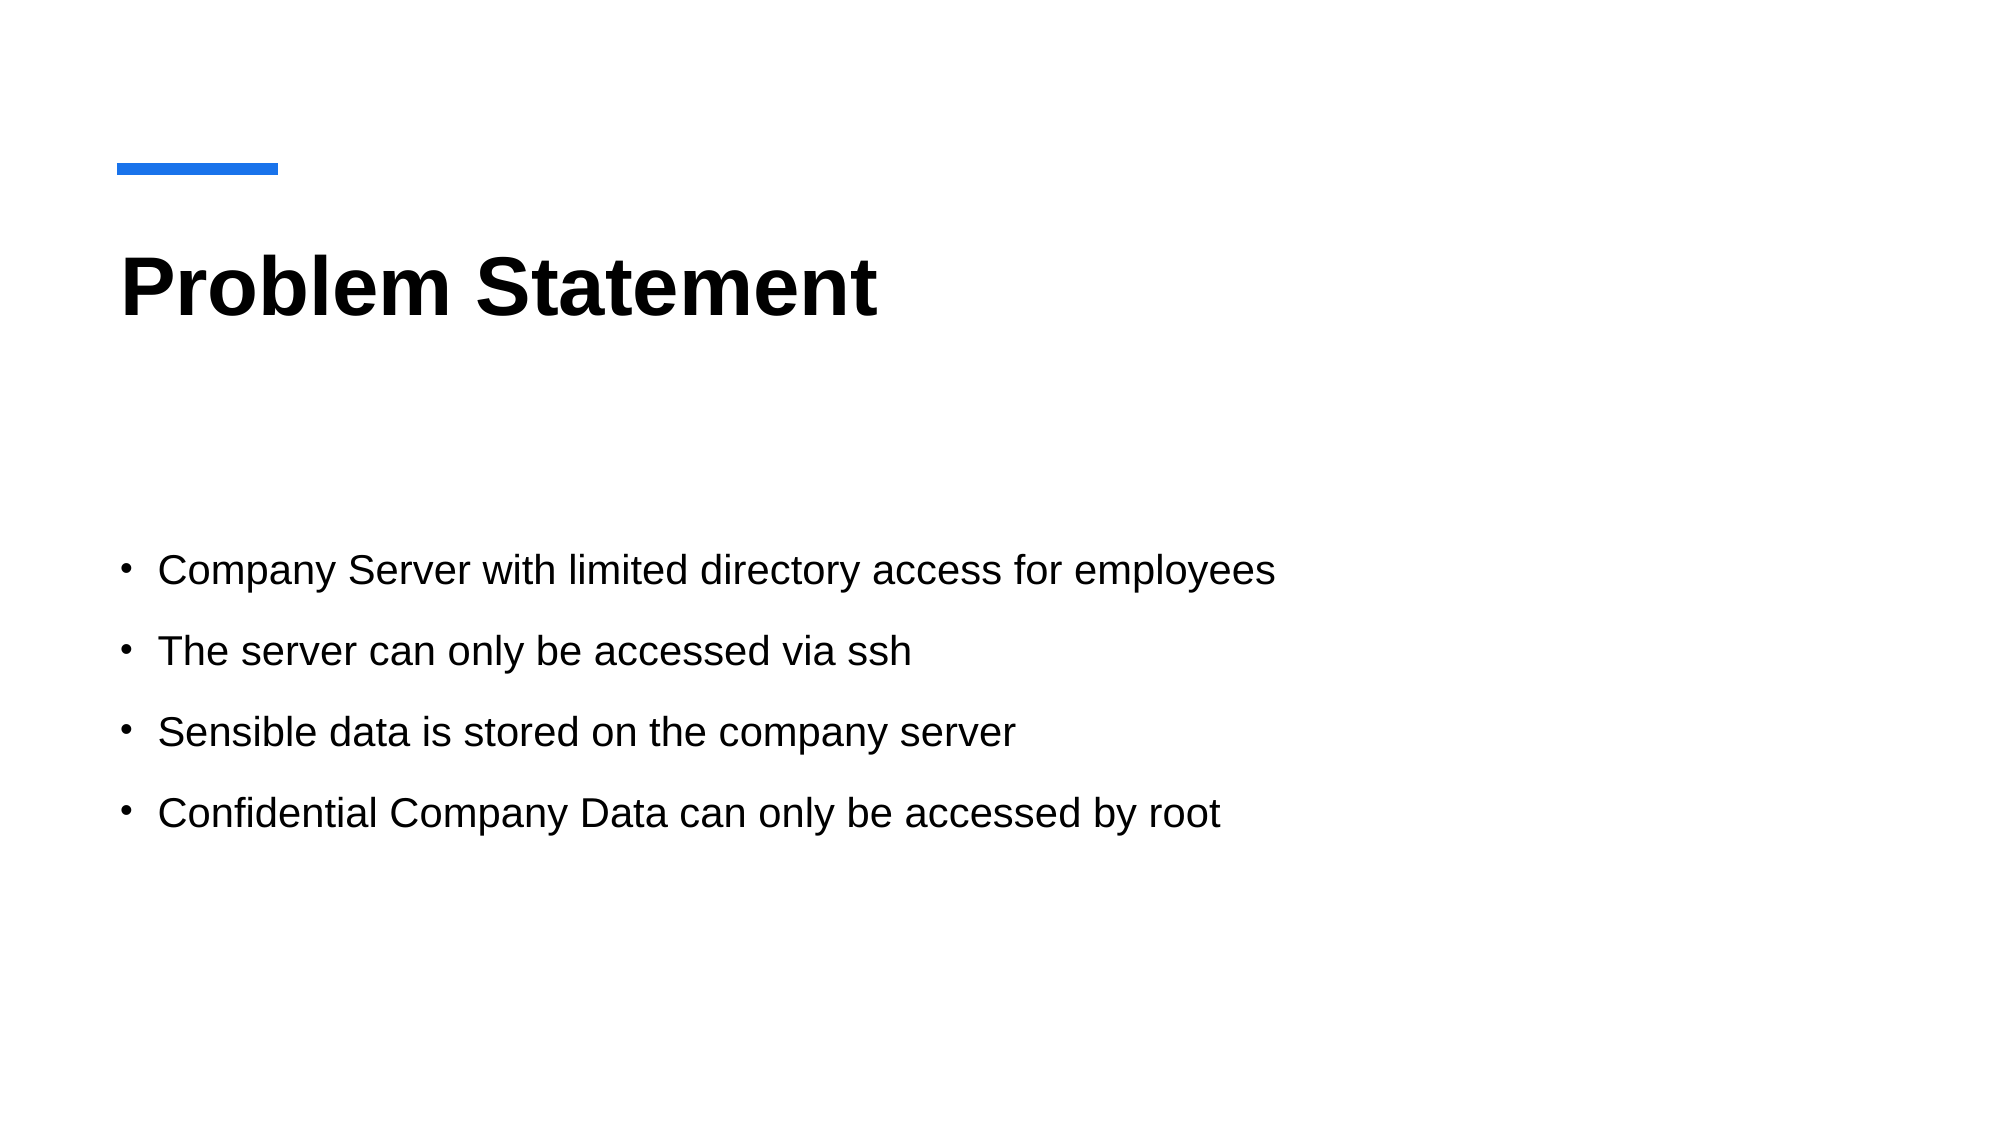

# Problem Statement
Company Server with limited directory access for employees
The server can only be accessed via ssh
Sensible data is stored on the company server
Confidential Company Data can only be accessed by root